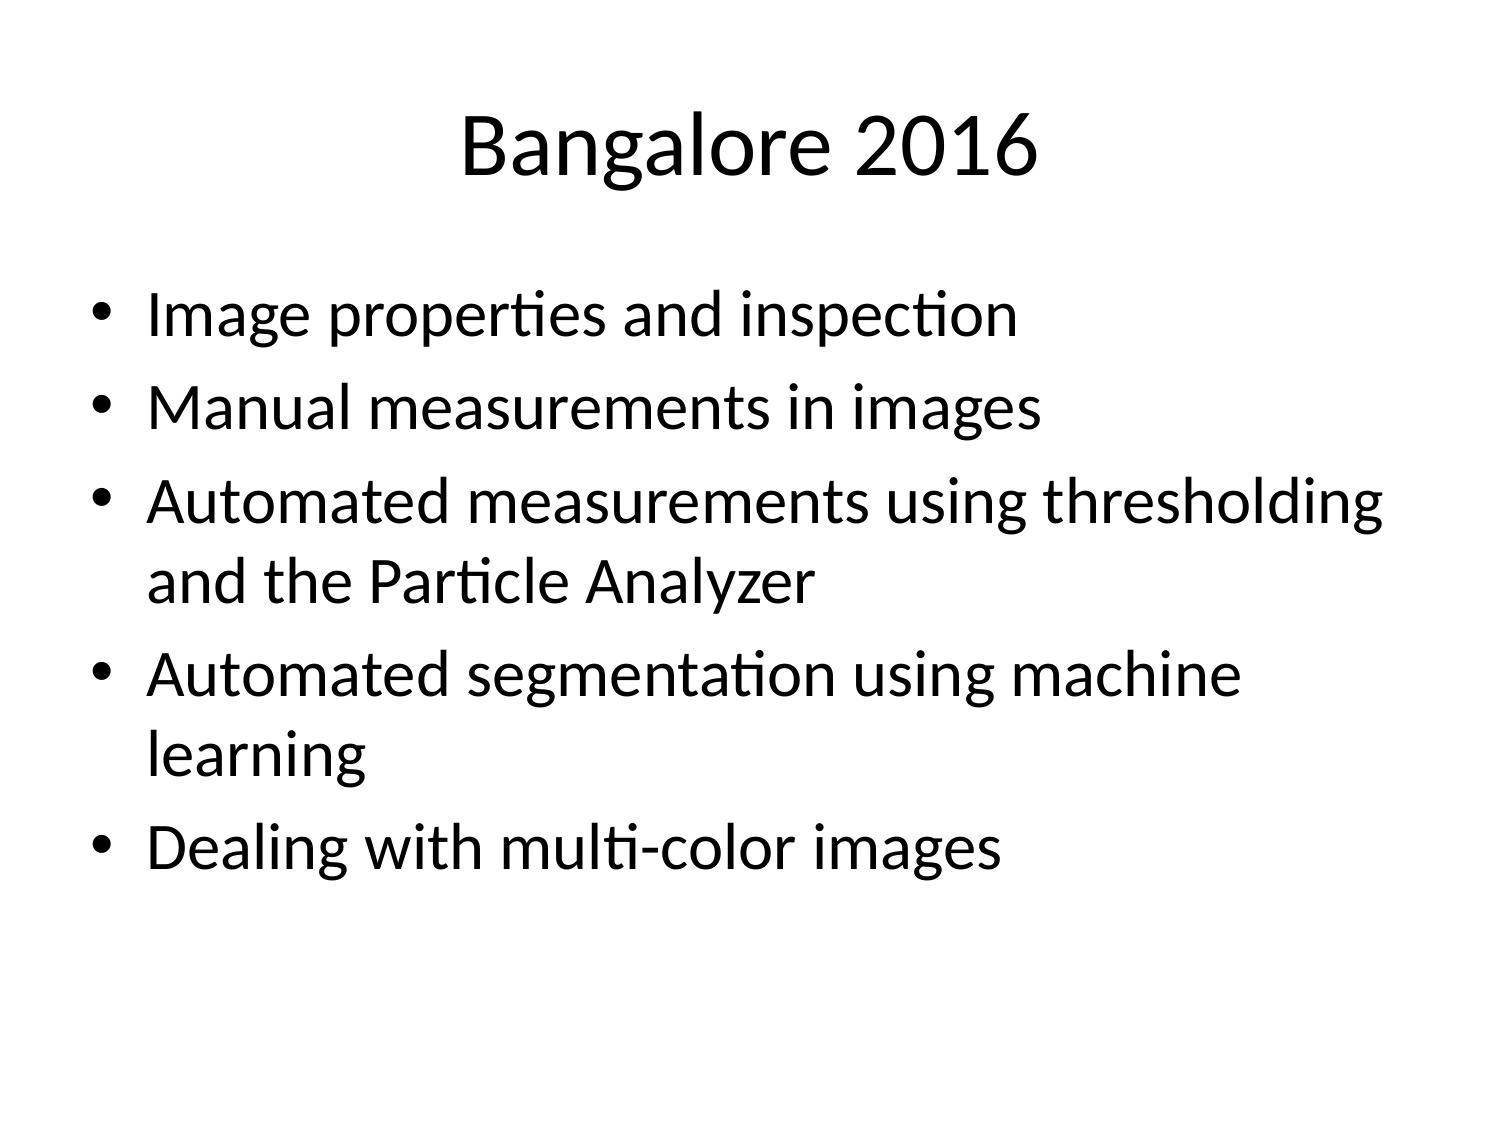

# Bangalore 2016
Image properties and inspection
Manual measurements in images
Automated measurements using thresholding and the Particle Analyzer
Automated segmentation using machine learning
Dealing with multi-color images